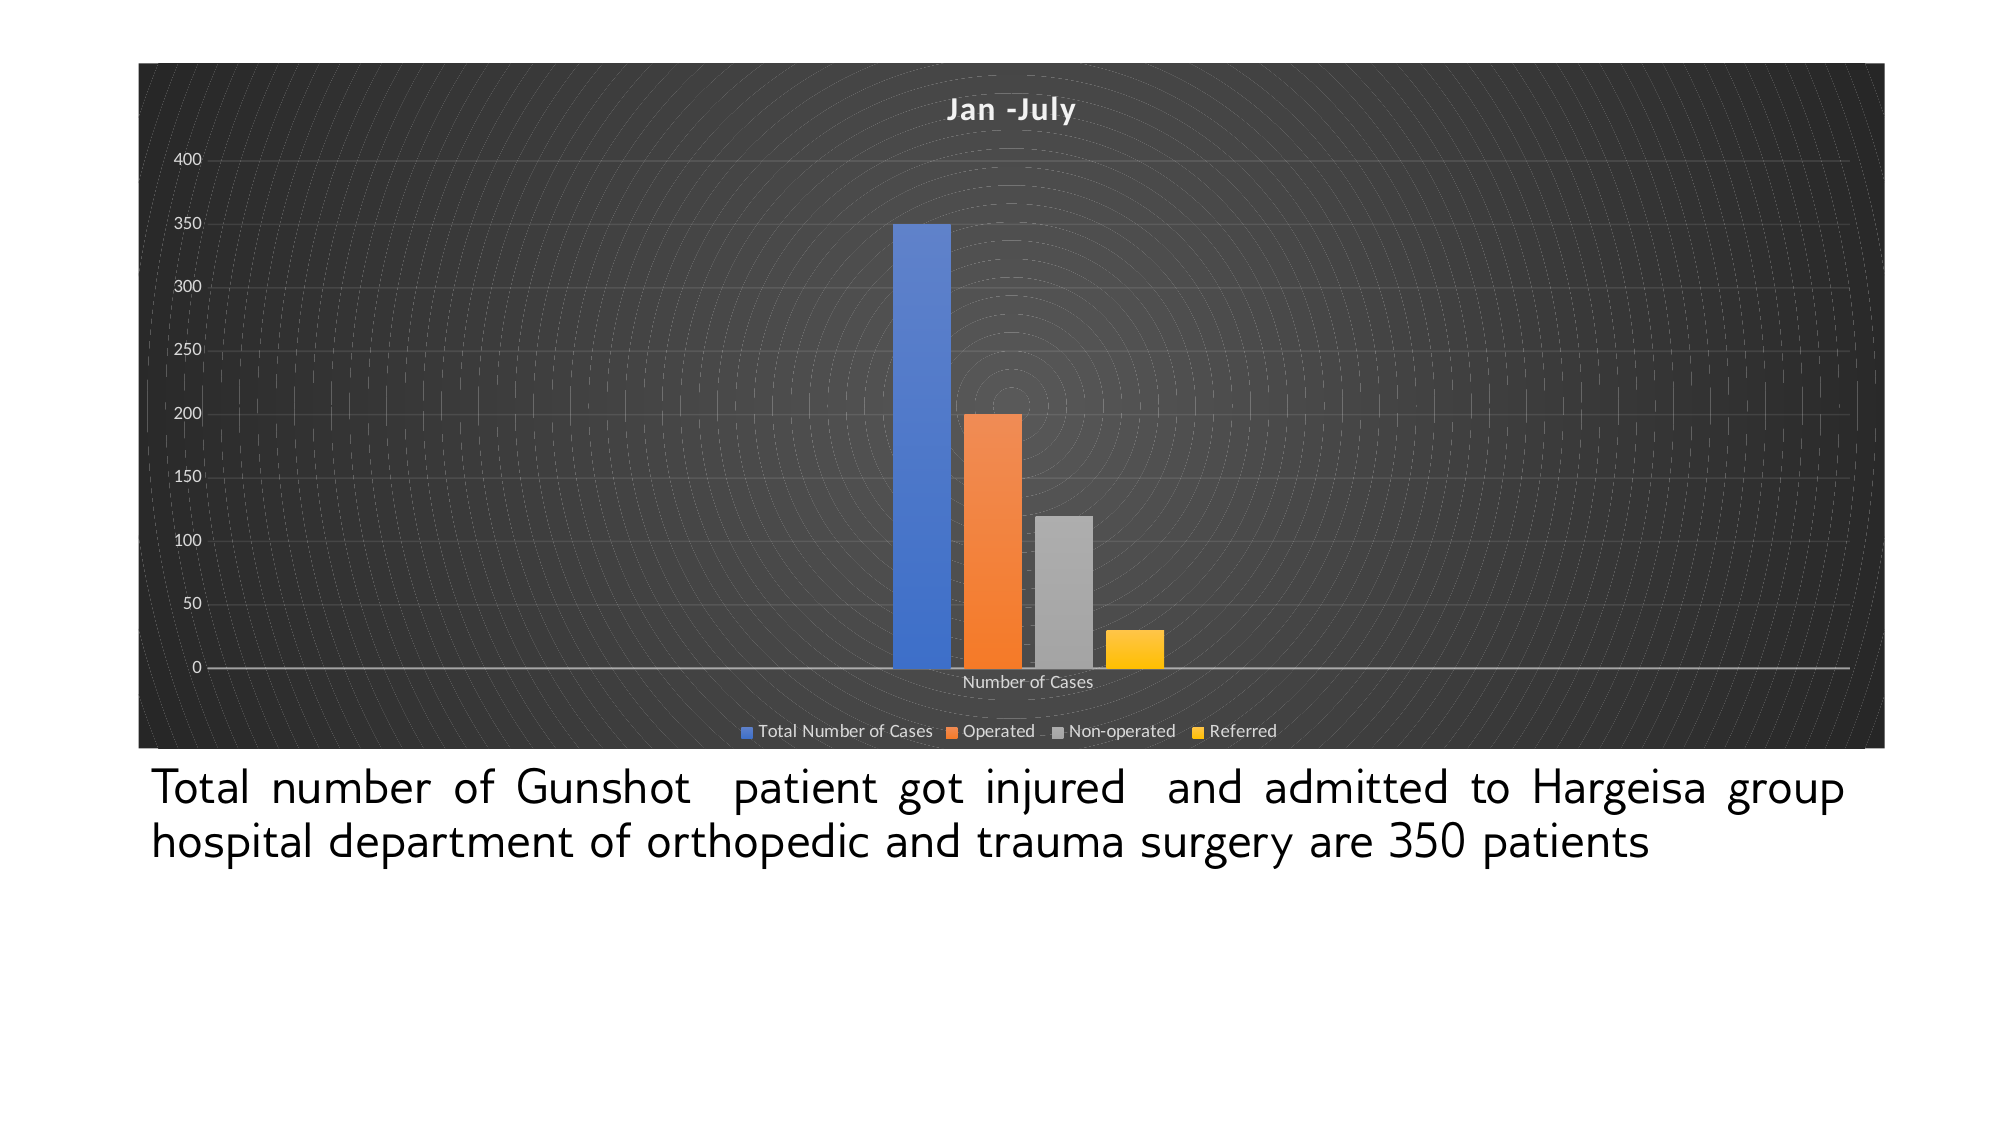

### Chart: Jan -July

| Category | Total Number of Cases | Operated  | Non-operated  | Referred  |
|---|---|---|---|---|
|  | None | None | None | None |
|  | None | None | None | None |
| Number of Cases | 350.0 | 200.0 | 120.0 | 30.0 |
#
Total number of Gunshot  patient got injured  and admitted to Hargeisa group hospital department of orthopedic and trauma surgery are 350 patients